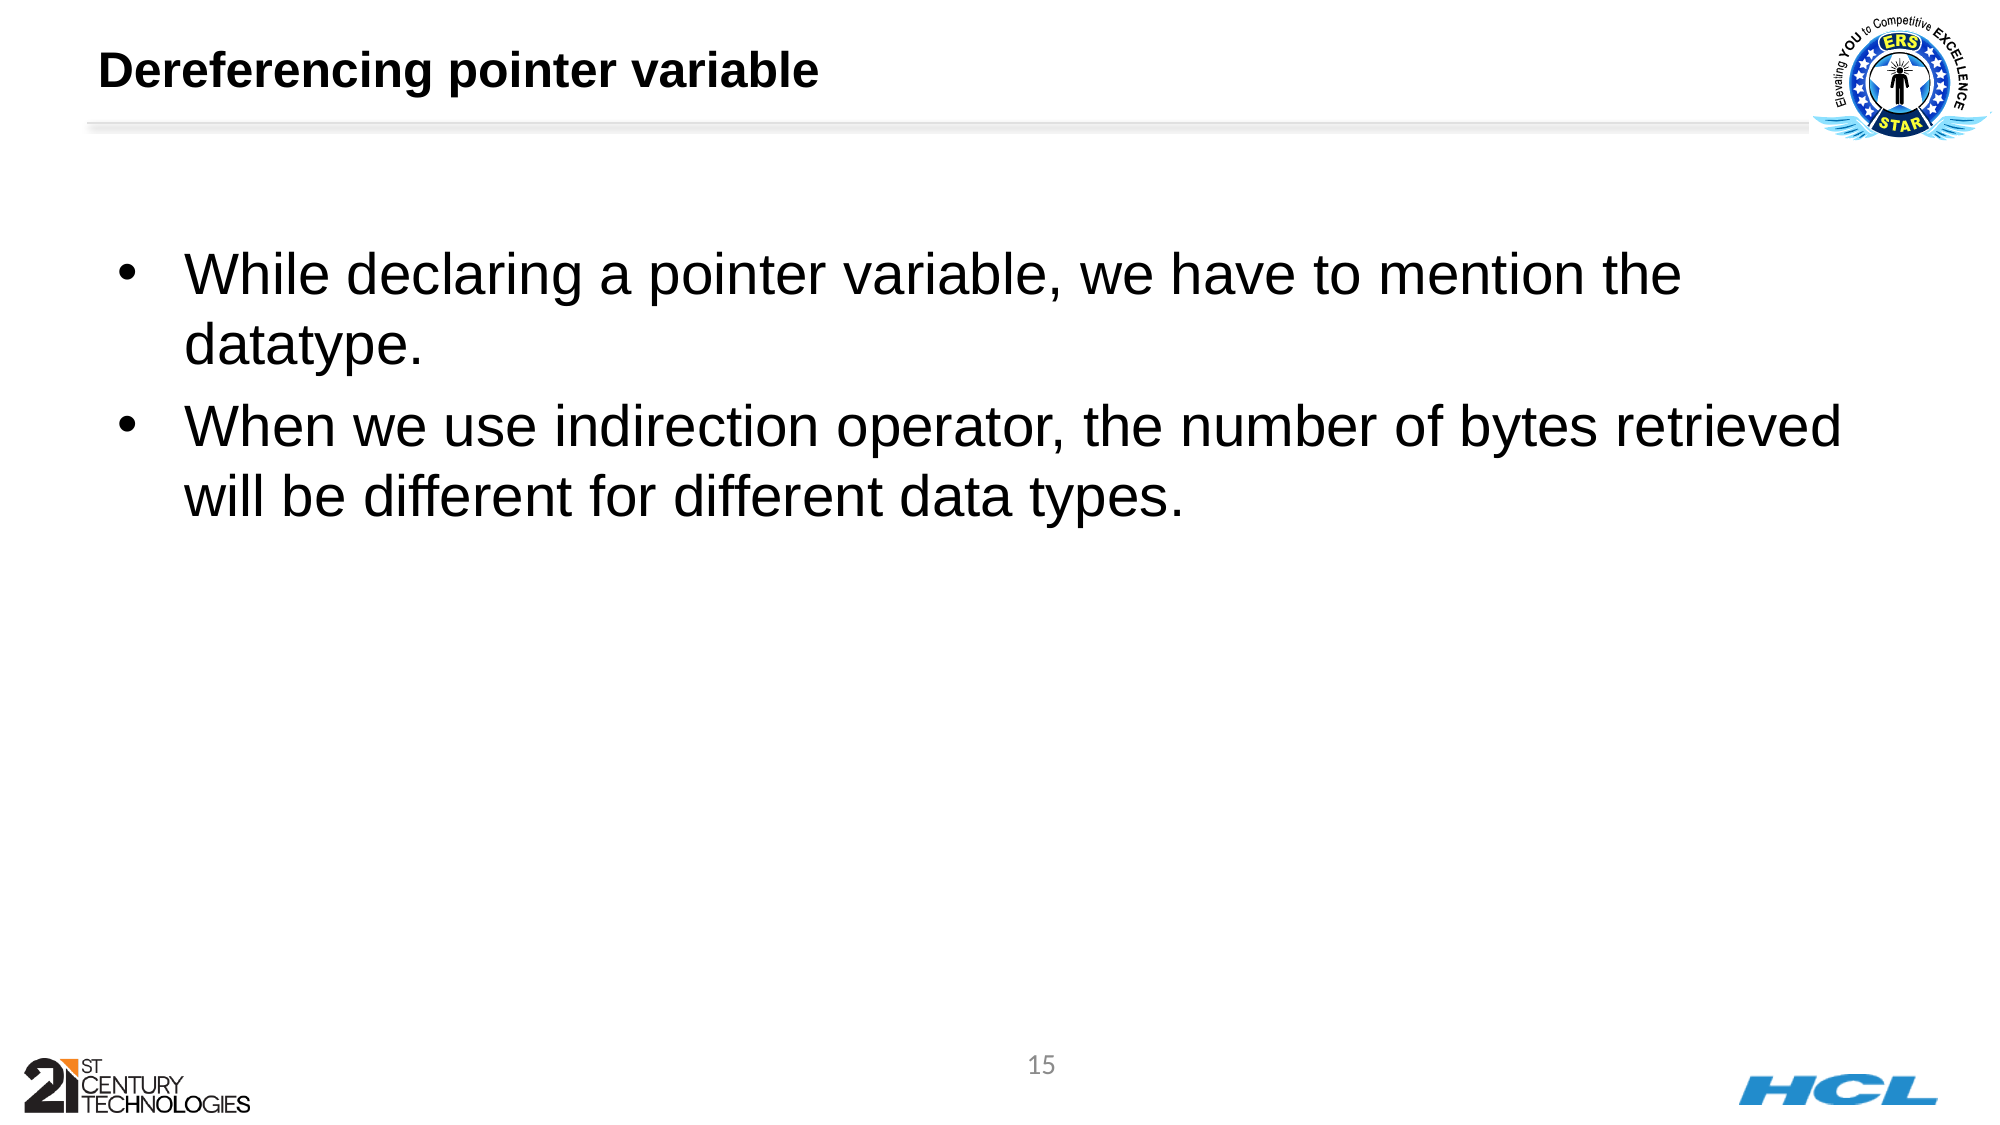

# Dereferencing pointer variable
While declaring a pointer variable, we have to mention the datatype.
When we use indirection operator, the number of bytes retrieved will be different for different data types.

15